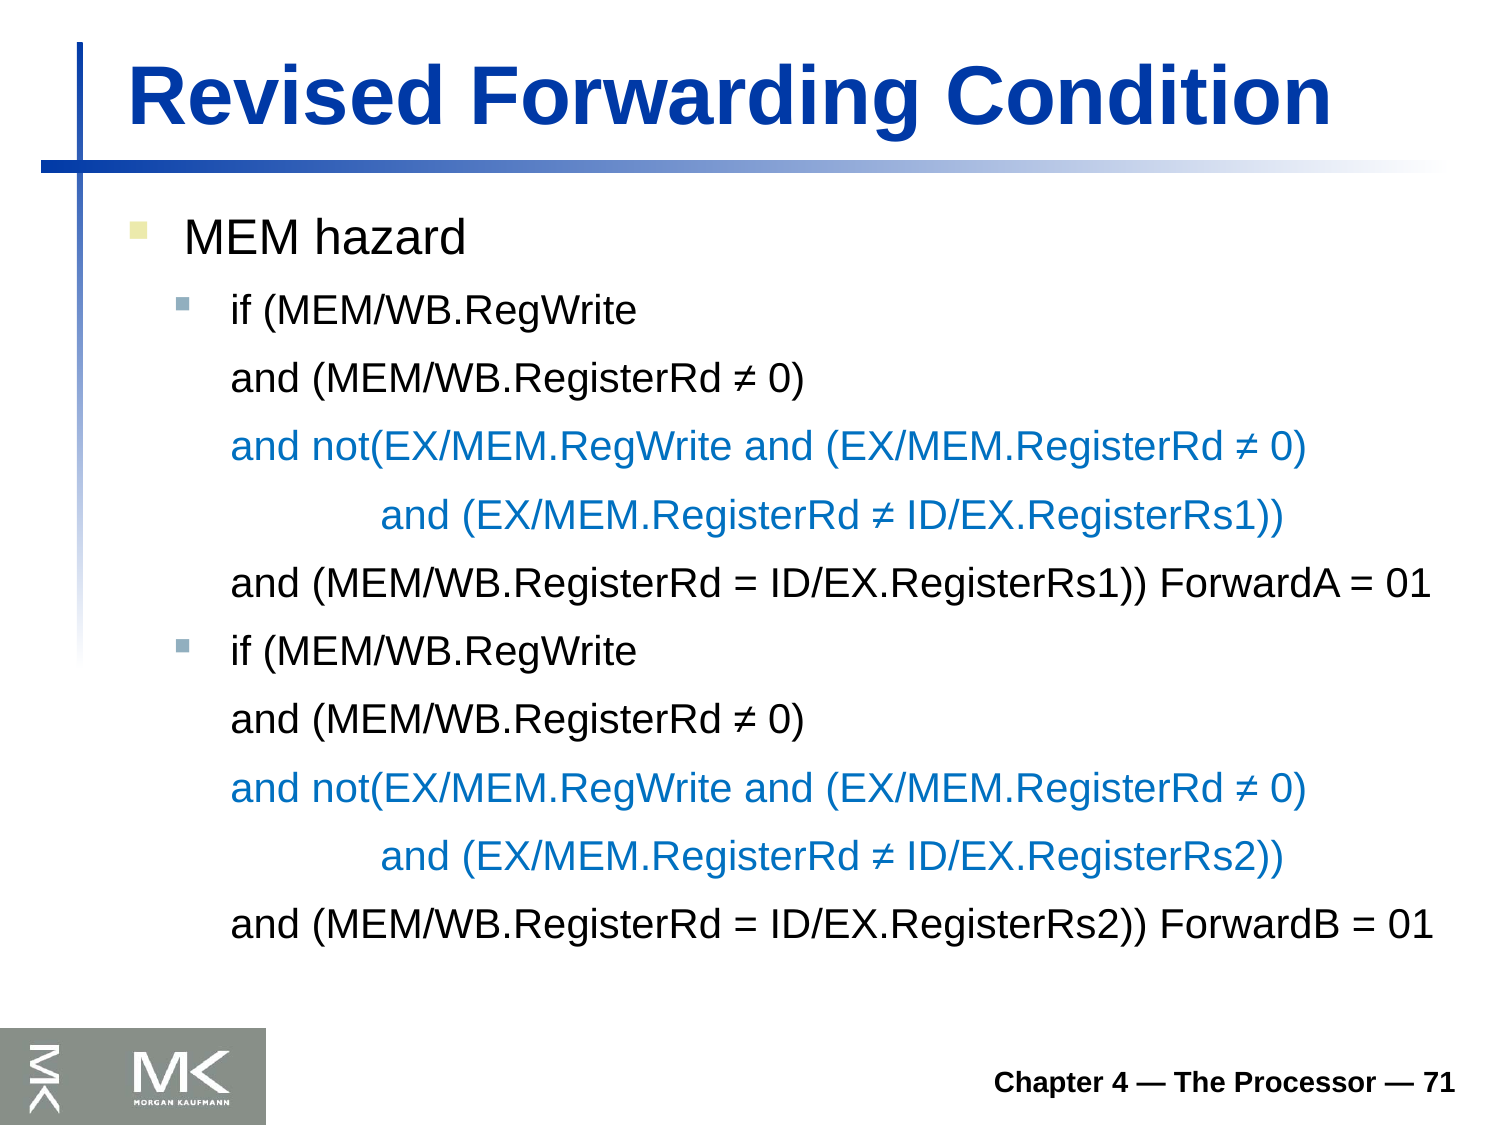

# Revised Forwarding Condition
MEM hazard
if (MEM/WB.RegWrite
	and (MEM/WB.RegisterRd ≠ 0)
	and not(EX/MEM.RegWrite and (EX/MEM.RegisterRd ≠ 0)
		and (EX/MEM.RegisterRd ≠ ID/EX.RegisterRs1))
	and (MEM/WB.RegisterRd = ID/EX.RegisterRs1)) ForwardA = 01
if (MEM/WB.RegWrite
	and (MEM/WB.RegisterRd ≠ 0)
	and not(EX/MEM.RegWrite and (EX/MEM.RegisterRd ≠ 0)
		and (EX/MEM.RegisterRd ≠ ID/EX.RegisterRs2))
	and (MEM/WB.RegisterRd = ID/EX.RegisterRs2)) ForwardB = 01
Chapter 4 — The Processor — 71